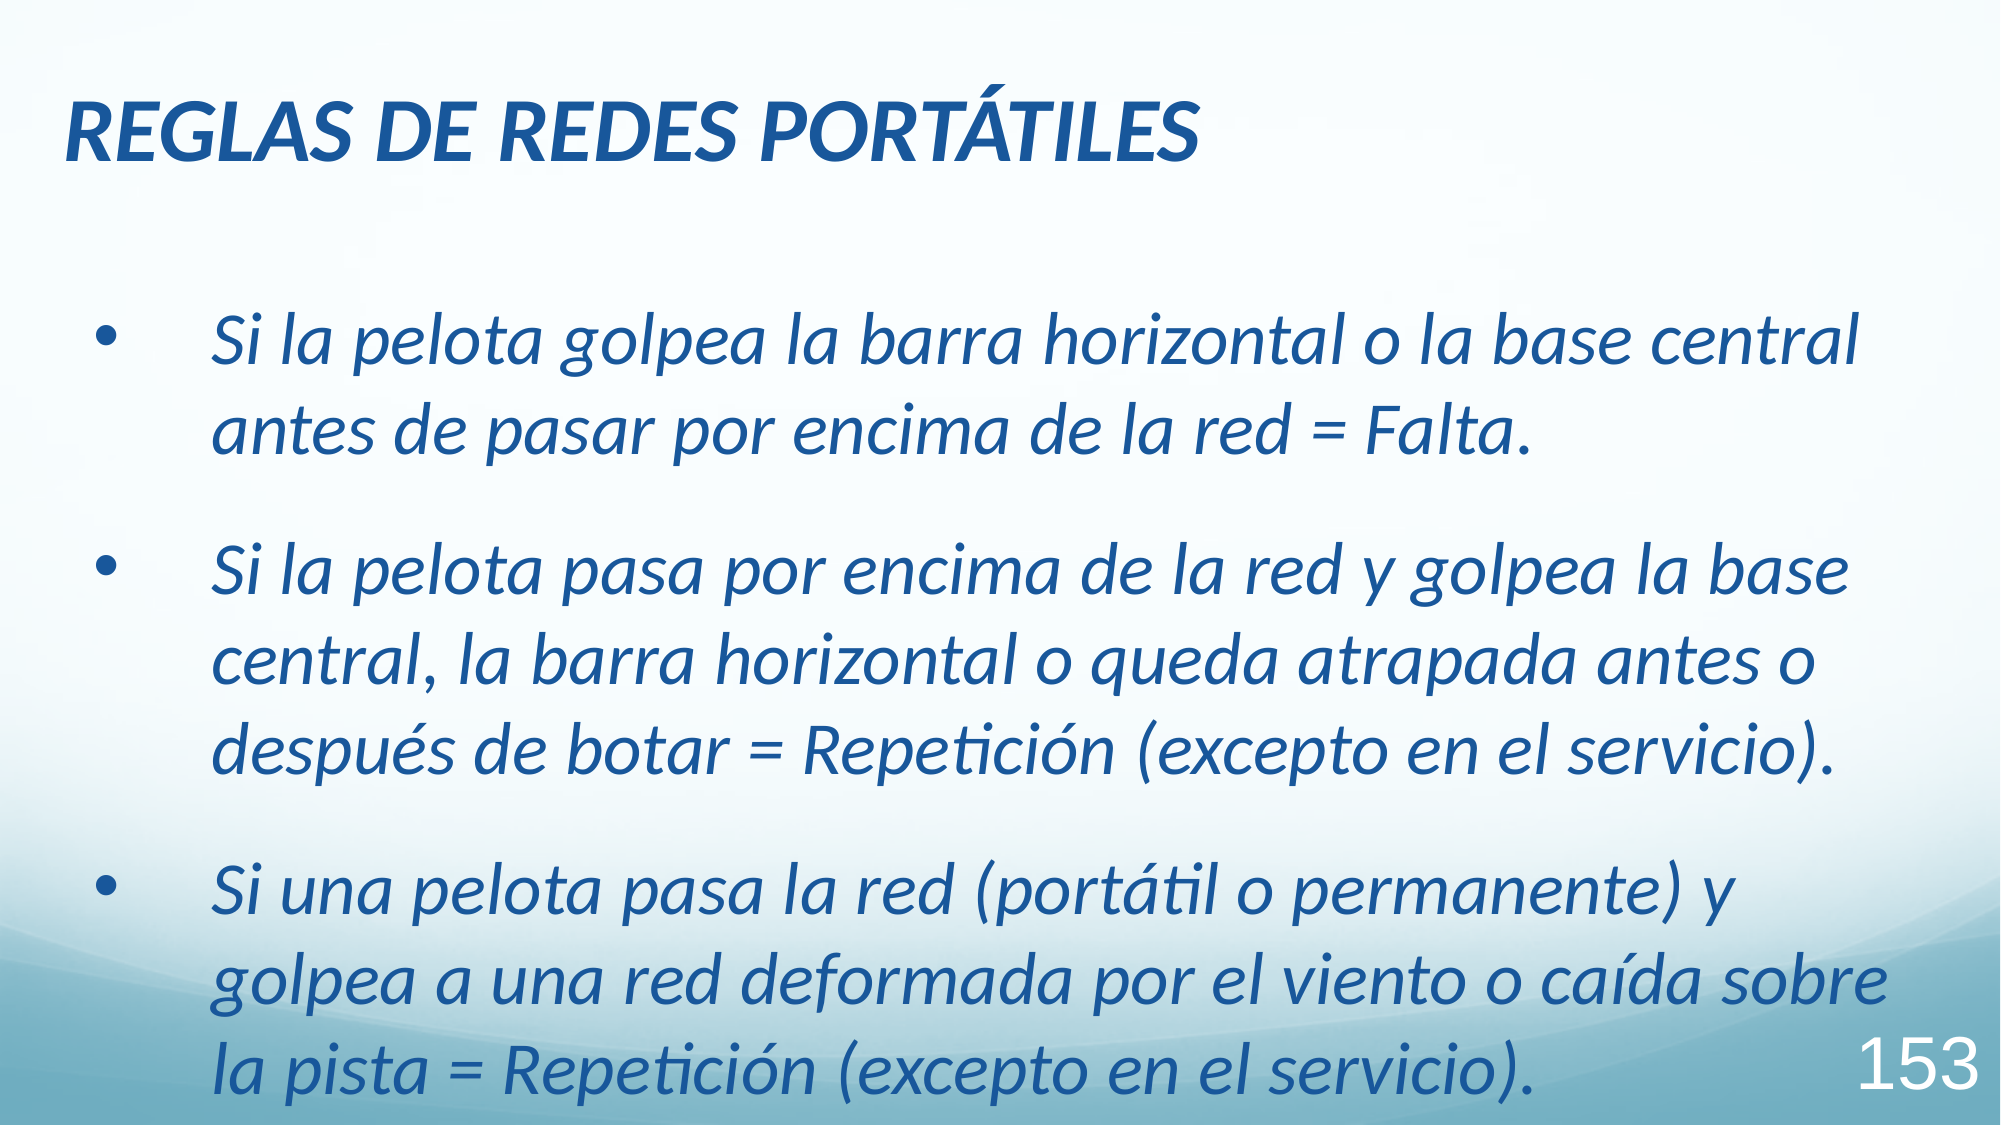

Reglas de Redes Portátiles

Si la pelota golpea la barra horizontal o la base central antes de pasar por encima de la red = Falta.

Si la pelota pasa por encima de la red y golpea la base central, la barra horizontal o queda atrapada antes o después de botar = Repetición (excepto en el servicio).

Si una pelota pasa la red (portátil o permanente) y golpea a una red deformada por el viento o caída sobre la pista = Repetición (excepto en el servicio).
153